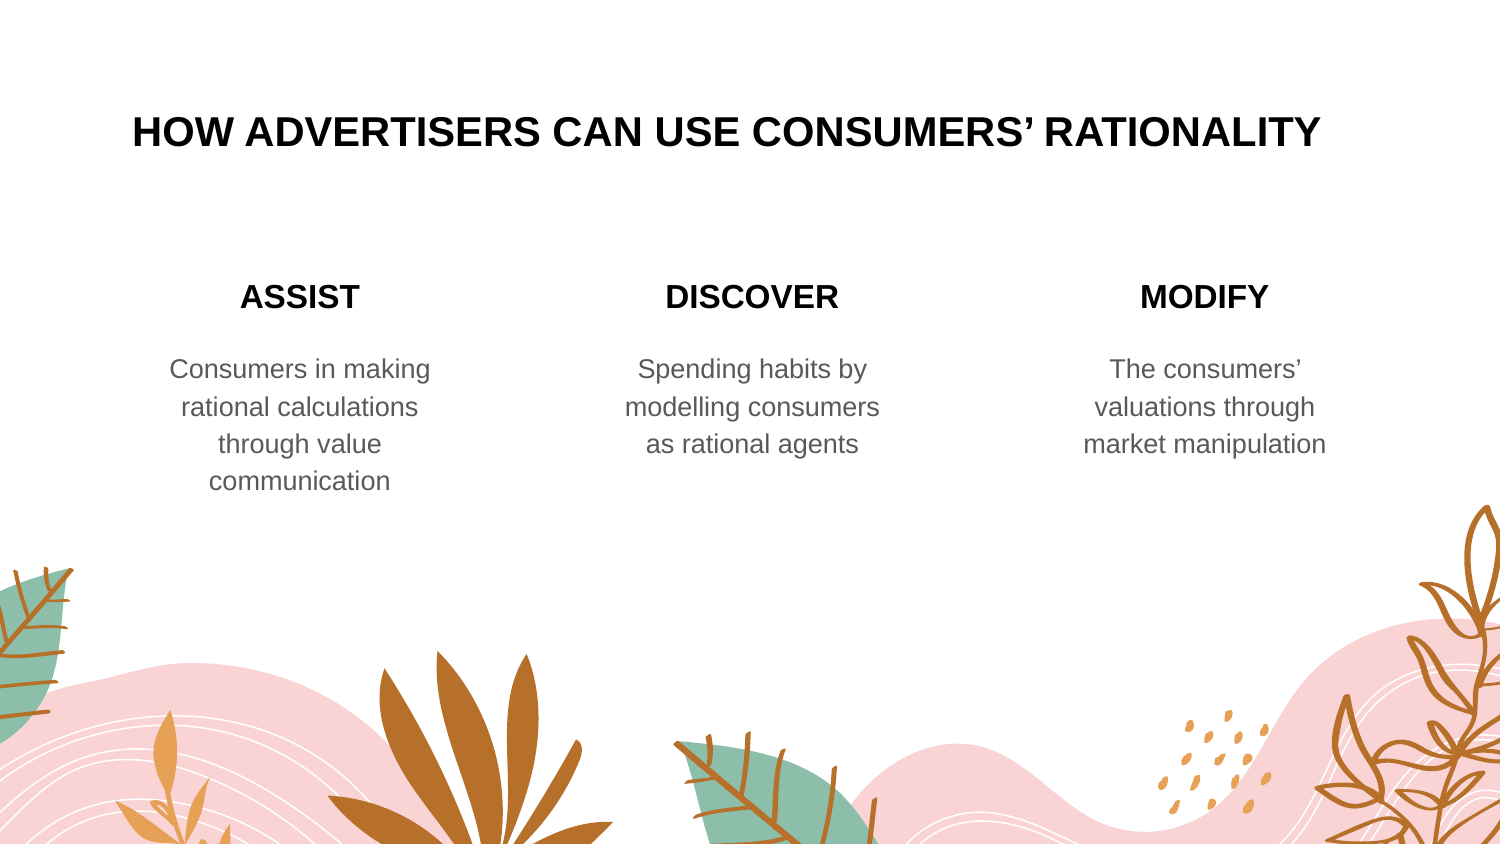

# HOW ADVERTISERS CAN USE CONSUMERS’ RATIONALITY
ASSIST
DISCOVER
MODIFY
Consumers in making rational calculations through value communication

Spending habits by modelling consumers as rational agents
The consumers’ valuations through market manipulation